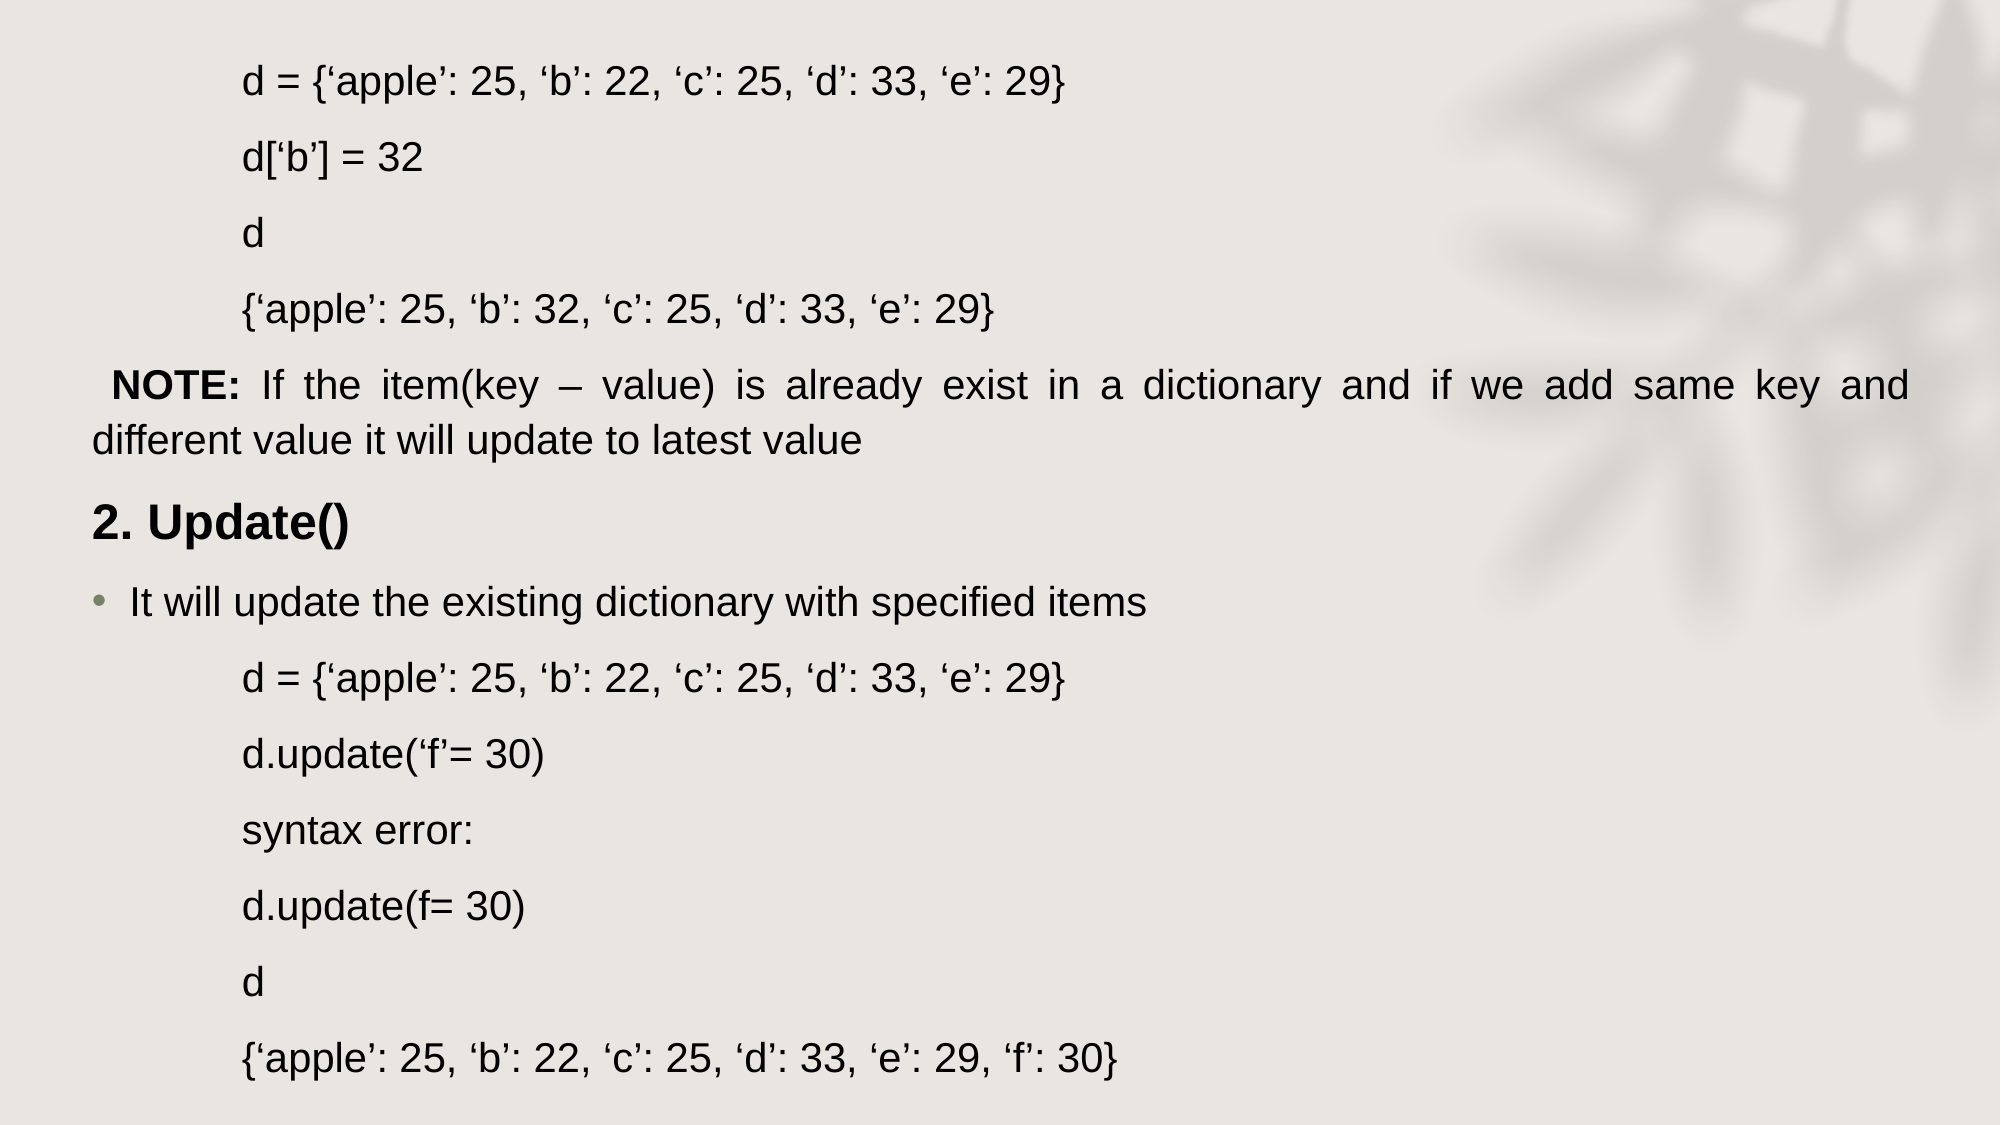

d = {‘apple’: 25, ‘b’: 22, ‘c’: 25, ‘d’: 33, ‘e’: 29}
	d[‘b’] = 32
	d
	{‘apple’: 25, ‘b’: 32, ‘c’: 25, ‘d’: 33, ‘e’: 29}
 NOTE: If the item(key – value) is already exist in a dictionary and if we add same key and different value it will update to latest value
2. Update()
It will update the existing dictionary with specified items
	d = {‘apple’: 25, ‘b’: 22, ‘c’: 25, ‘d’: 33, ‘e’: 29}
	d.update(‘f’= 30)
	syntax error:
	d.update(f= 30)
	d
	{‘apple’: 25, ‘b’: 22, ‘c’: 25, ‘d’: 33, ‘e’: 29, ‘f’: 30}